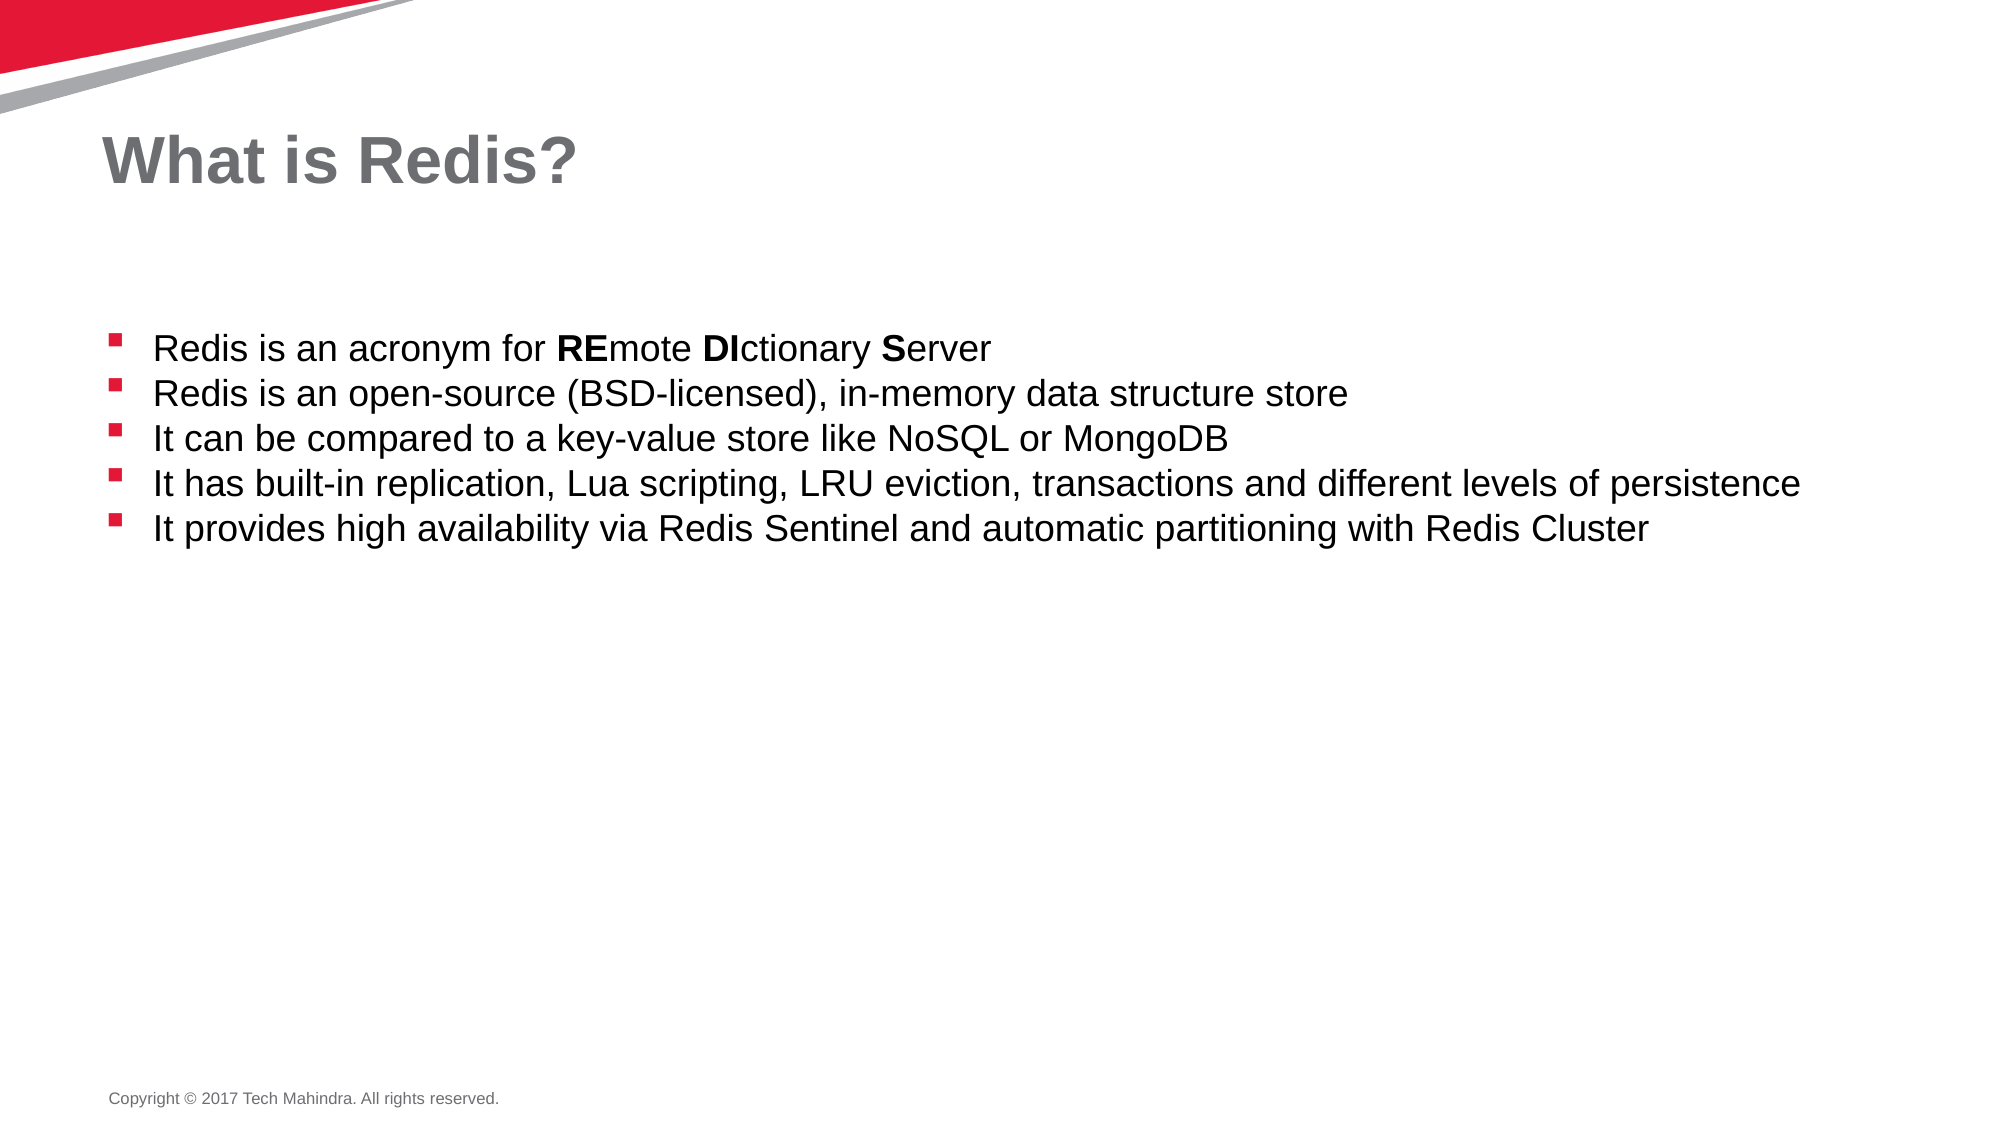

# What is Redis?
Redis is an acronym for REmote DIctionary Server
Redis is an open-source (BSD-licensed), in-memory data structure store
It can be compared to a key-value store like NoSQL or MongoDB
It has built-in replication, Lua scripting, LRU eviction, transactions and different levels of persistence
It provides high availability via Redis Sentinel and automatic partitioning with Redis Cluster